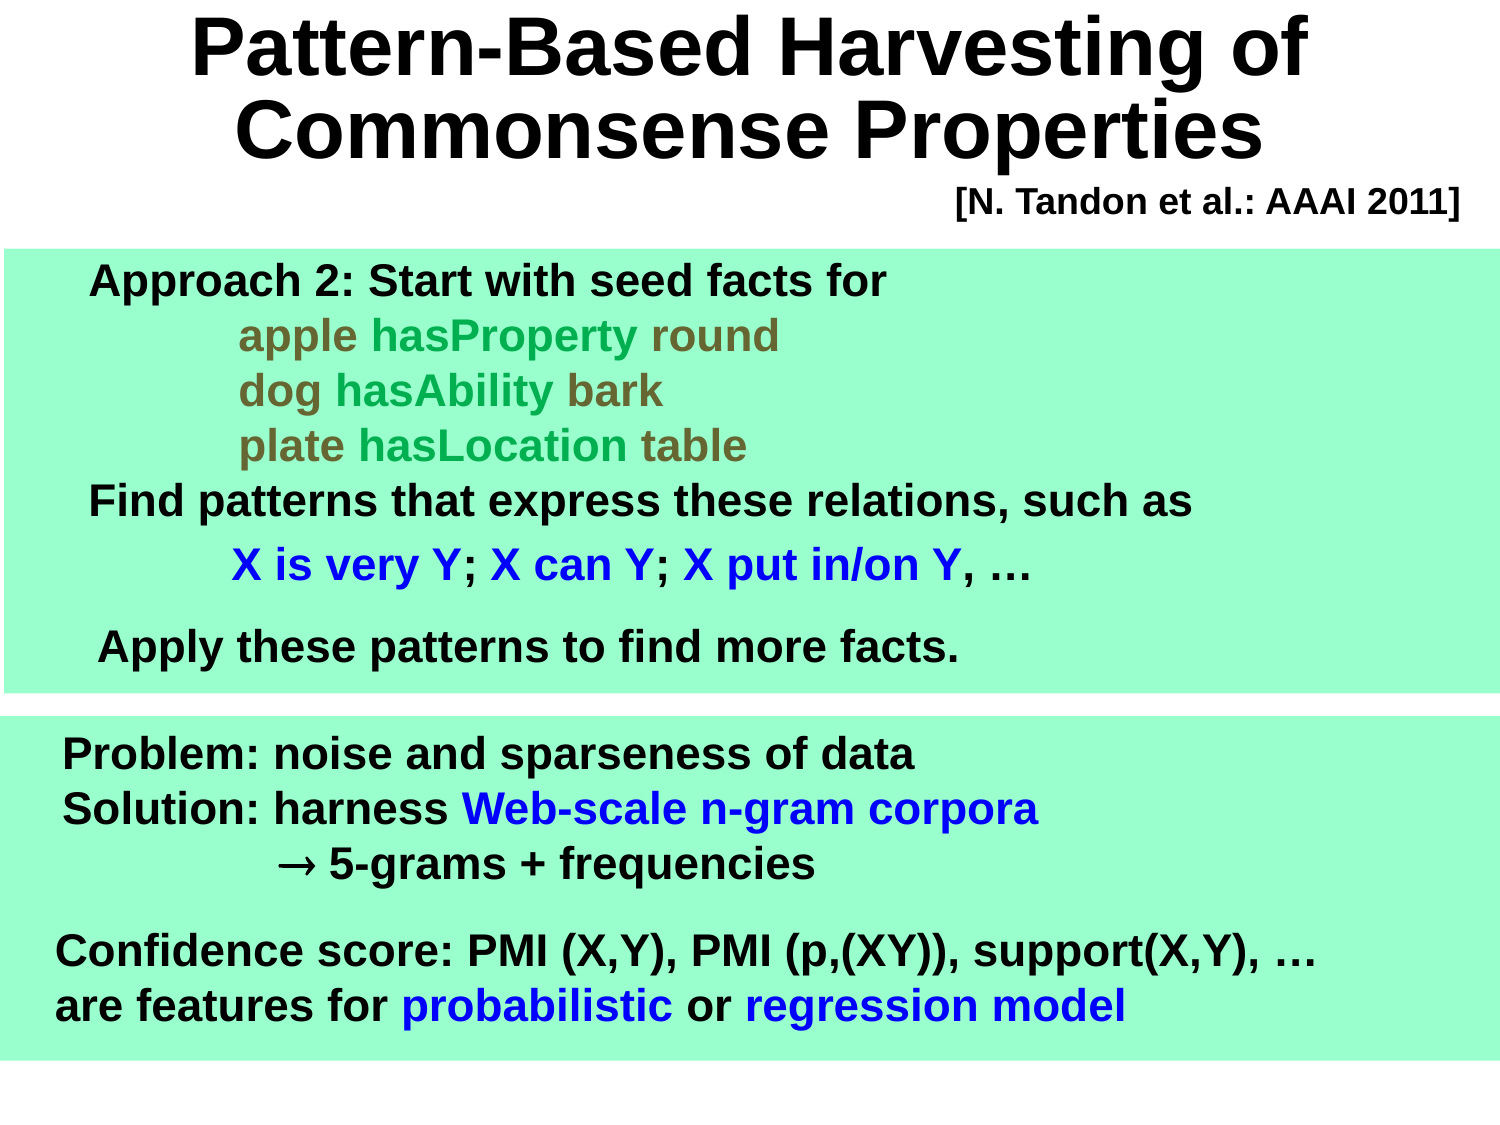

# Pattern-Based Harvesting of Commonsense Properties
[N. Tandon et al.: AAAI 2011]
Approach 2: Start with seed facts for
	apple hasProperty round
	dog hasAbility bark
	plate hasLocation table
Find patterns that express these relations, such as

X is very Y; X can Y; X put in/on Y, …
Apply these patterns to find more facts.

Problem: noise and sparseness of data
Solution: harness Web-scale n-gram corpora
                 → 5-grams + frequencies
Confidence score: PMI (X,Y), PMI (p,(XY)), support(X,Y), …
are features for probabilistic or regression model